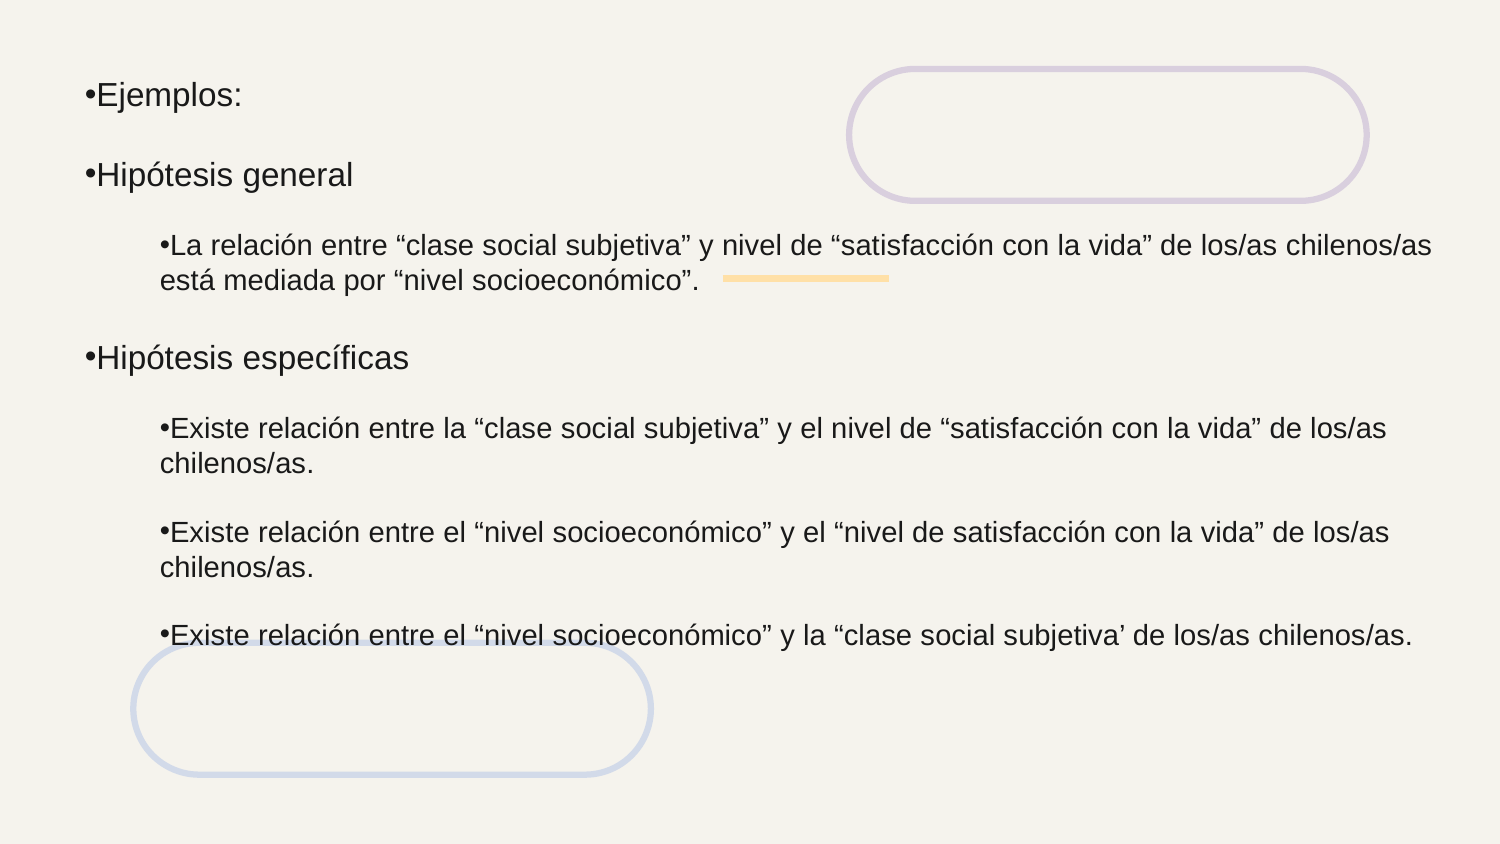

Ejemplos:

Hipótesis general
La relación entre “clase social subjetiva” y nivel de “satisfacción con la vida” de los/as chilenos/as está mediada por “nivel socioeconómico”.

Hipótesis específicas
Existe relación entre la “clase social subjetiva” y el nivel de “satisfacción con la vida” de los/as chilenos/as.
Existe relación entre el “nivel socioeconómico” y el “nivel de satisfacción con la vida” de los/as chilenos/as.
Existe relación entre el “nivel socioeconómico” y la “clase social subjetiva’ de los/as chilenos/as.